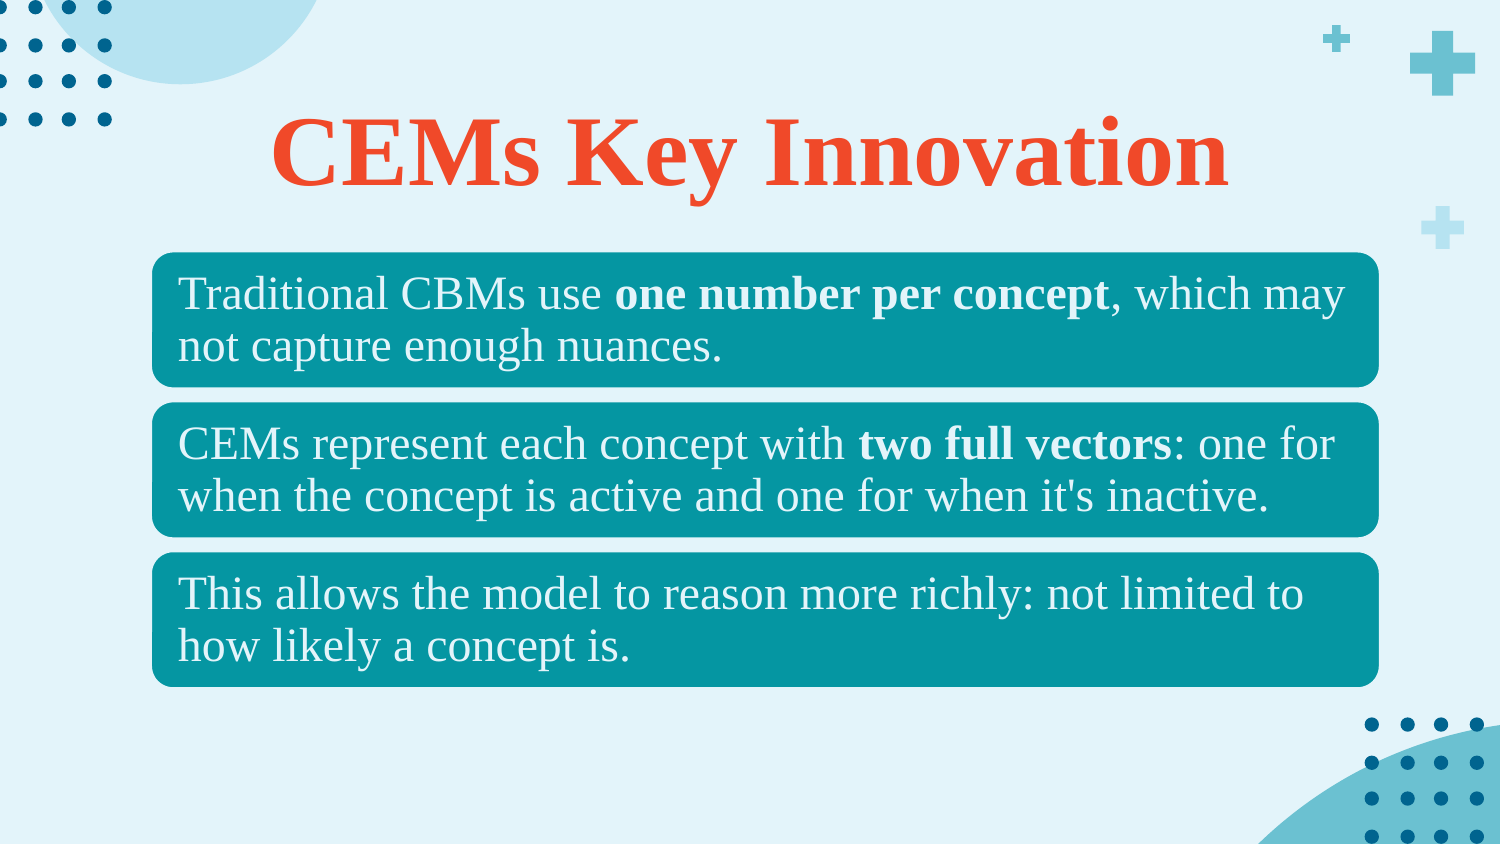

CEMs Key Innovation
Traditional CBMs use one number per concept, which may not capture enough nuances.
CEMs represent each concept with two full vectors: one for when the concept is active and one for when it's inactive.
This allows the model to reason more richly: not limited to how likely a concept is.